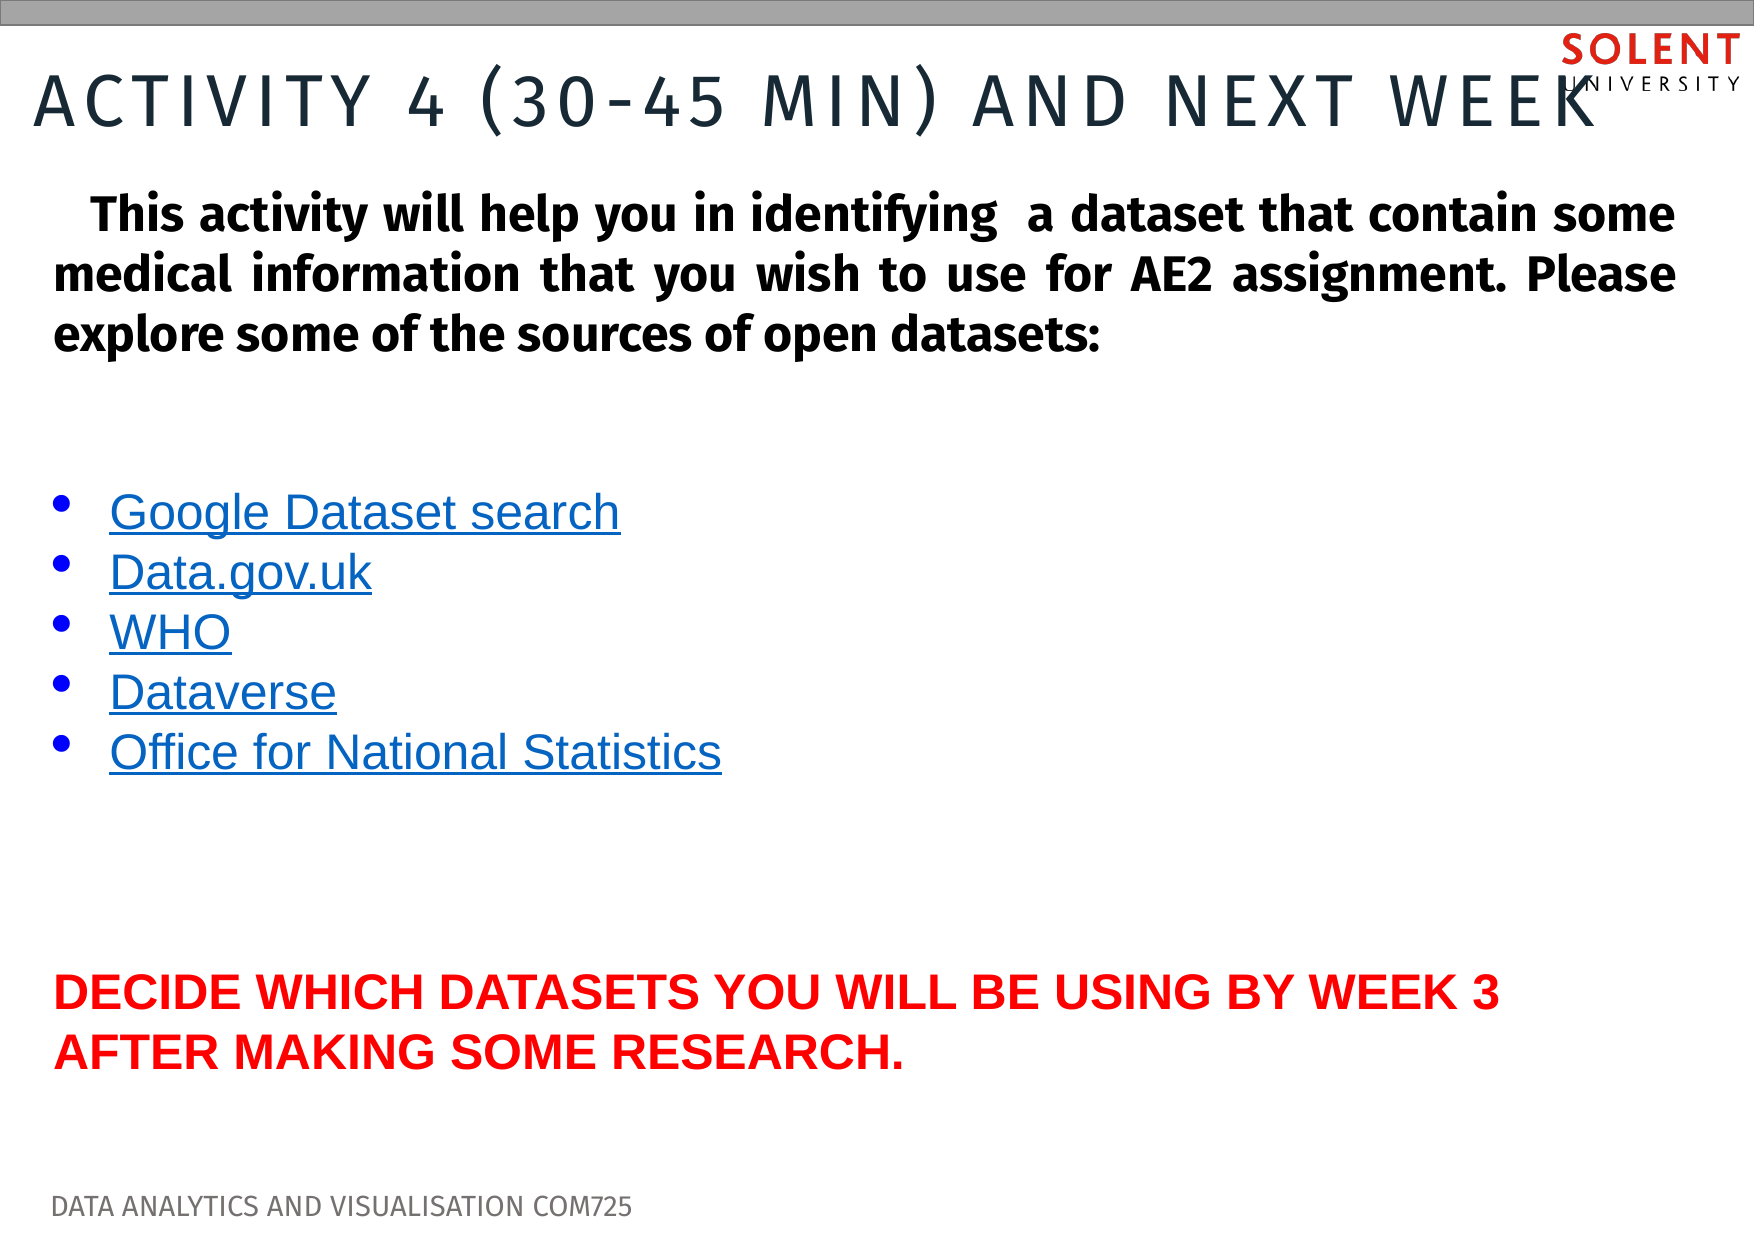

# ACTIVITY 4 (30-45 min) and NEXT WEEK
This activity will help you in identifying  a dataset that contain some medical information that you wish to use for AE2 assignment. Please explore some of the sources of open datasets:

Google Dataset search
Data.gov.uk
WHO
Dataverse
Office for National Statistics

DECIDE WHICH DATASETS YOU WILL BE USING BY WEEK 3 AFTER MAKING SOME RESEARCH.